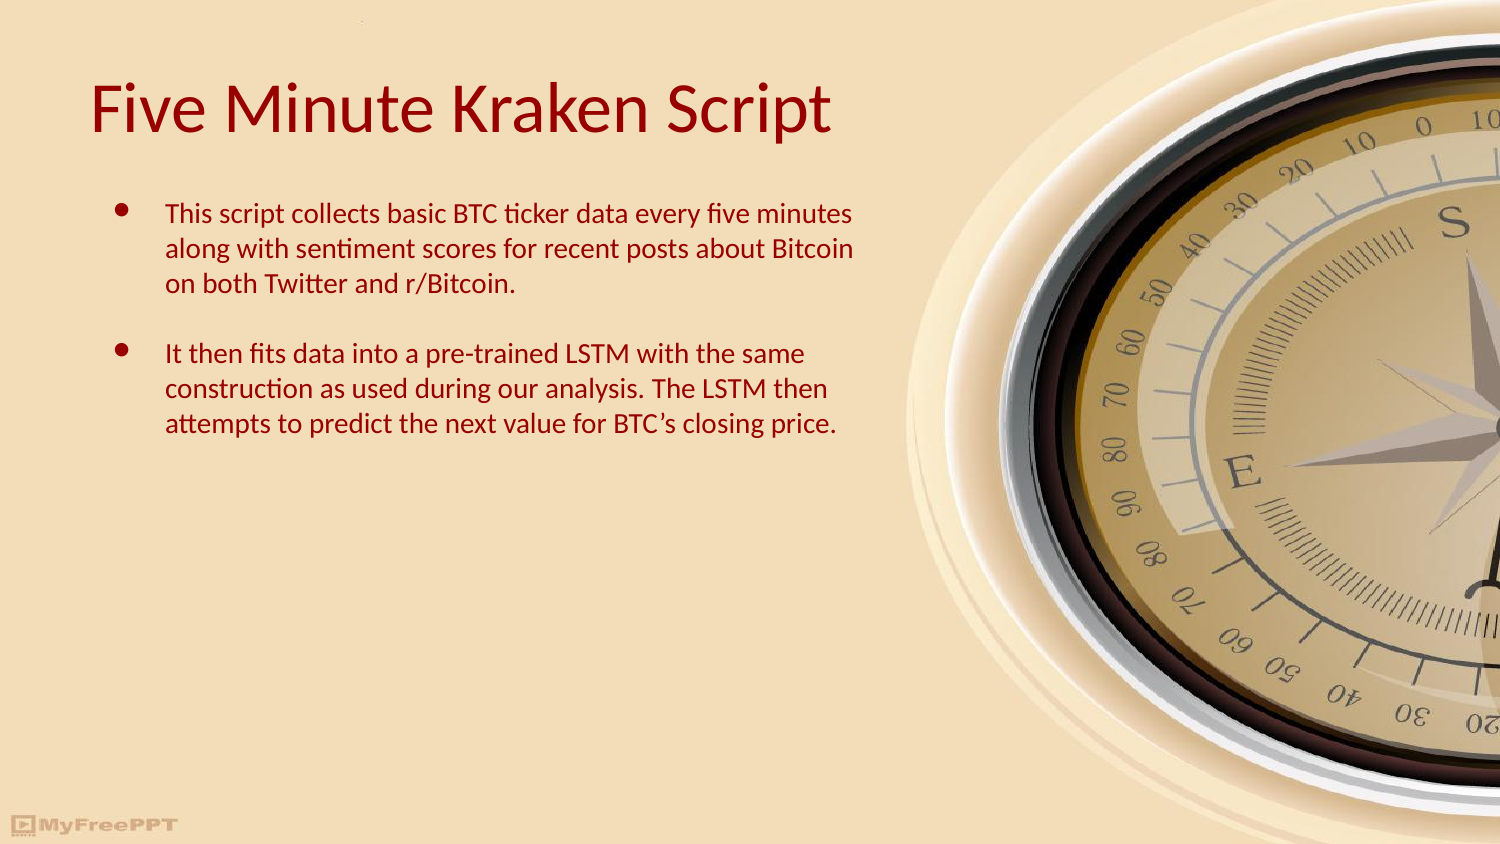

# Five Minute Kraken Script
This script collects basic BTC ticker data every five minutes along with sentiment scores for recent posts about Bitcoin on both Twitter and r/Bitcoin.

It then fits data into a pre-trained LSTM with the same construction as used during our analysis. The LSTM then attempts to predict the next value for BTC’s closing price.